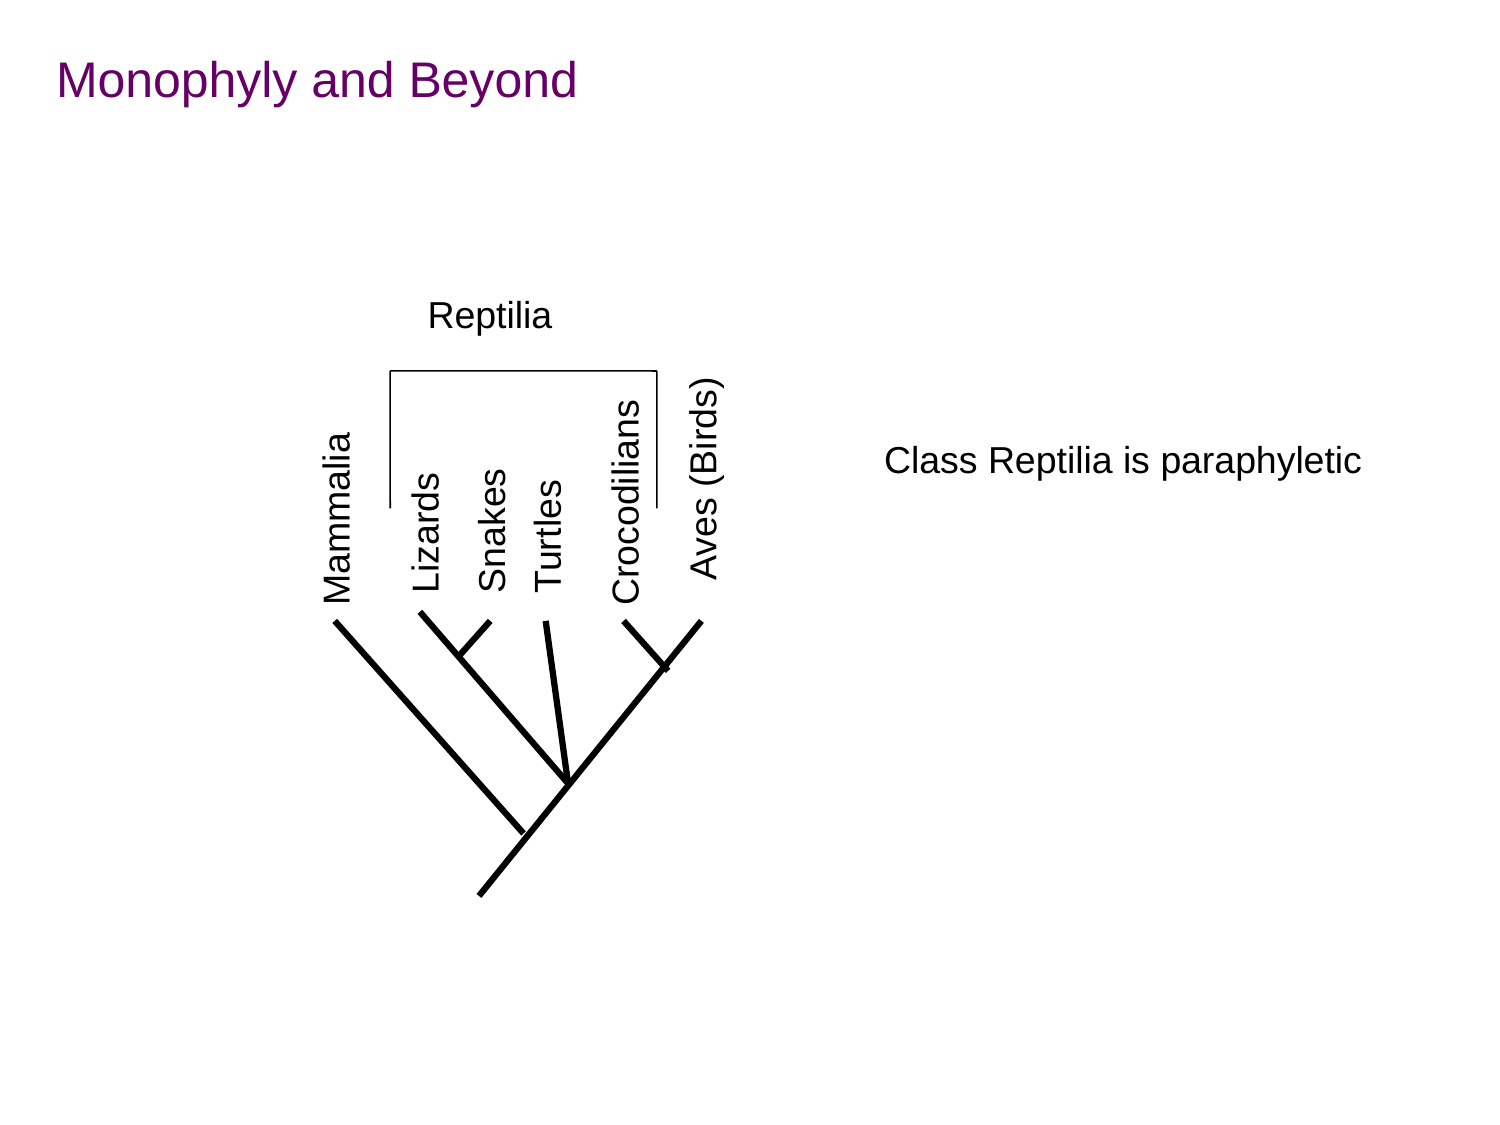

Monophyly and Beyond
Reptilia

Class Reptilia is paraphyletic
Aves (Birds)
Crocodilians
Mammalia
Lizards
Snakes
Turtles